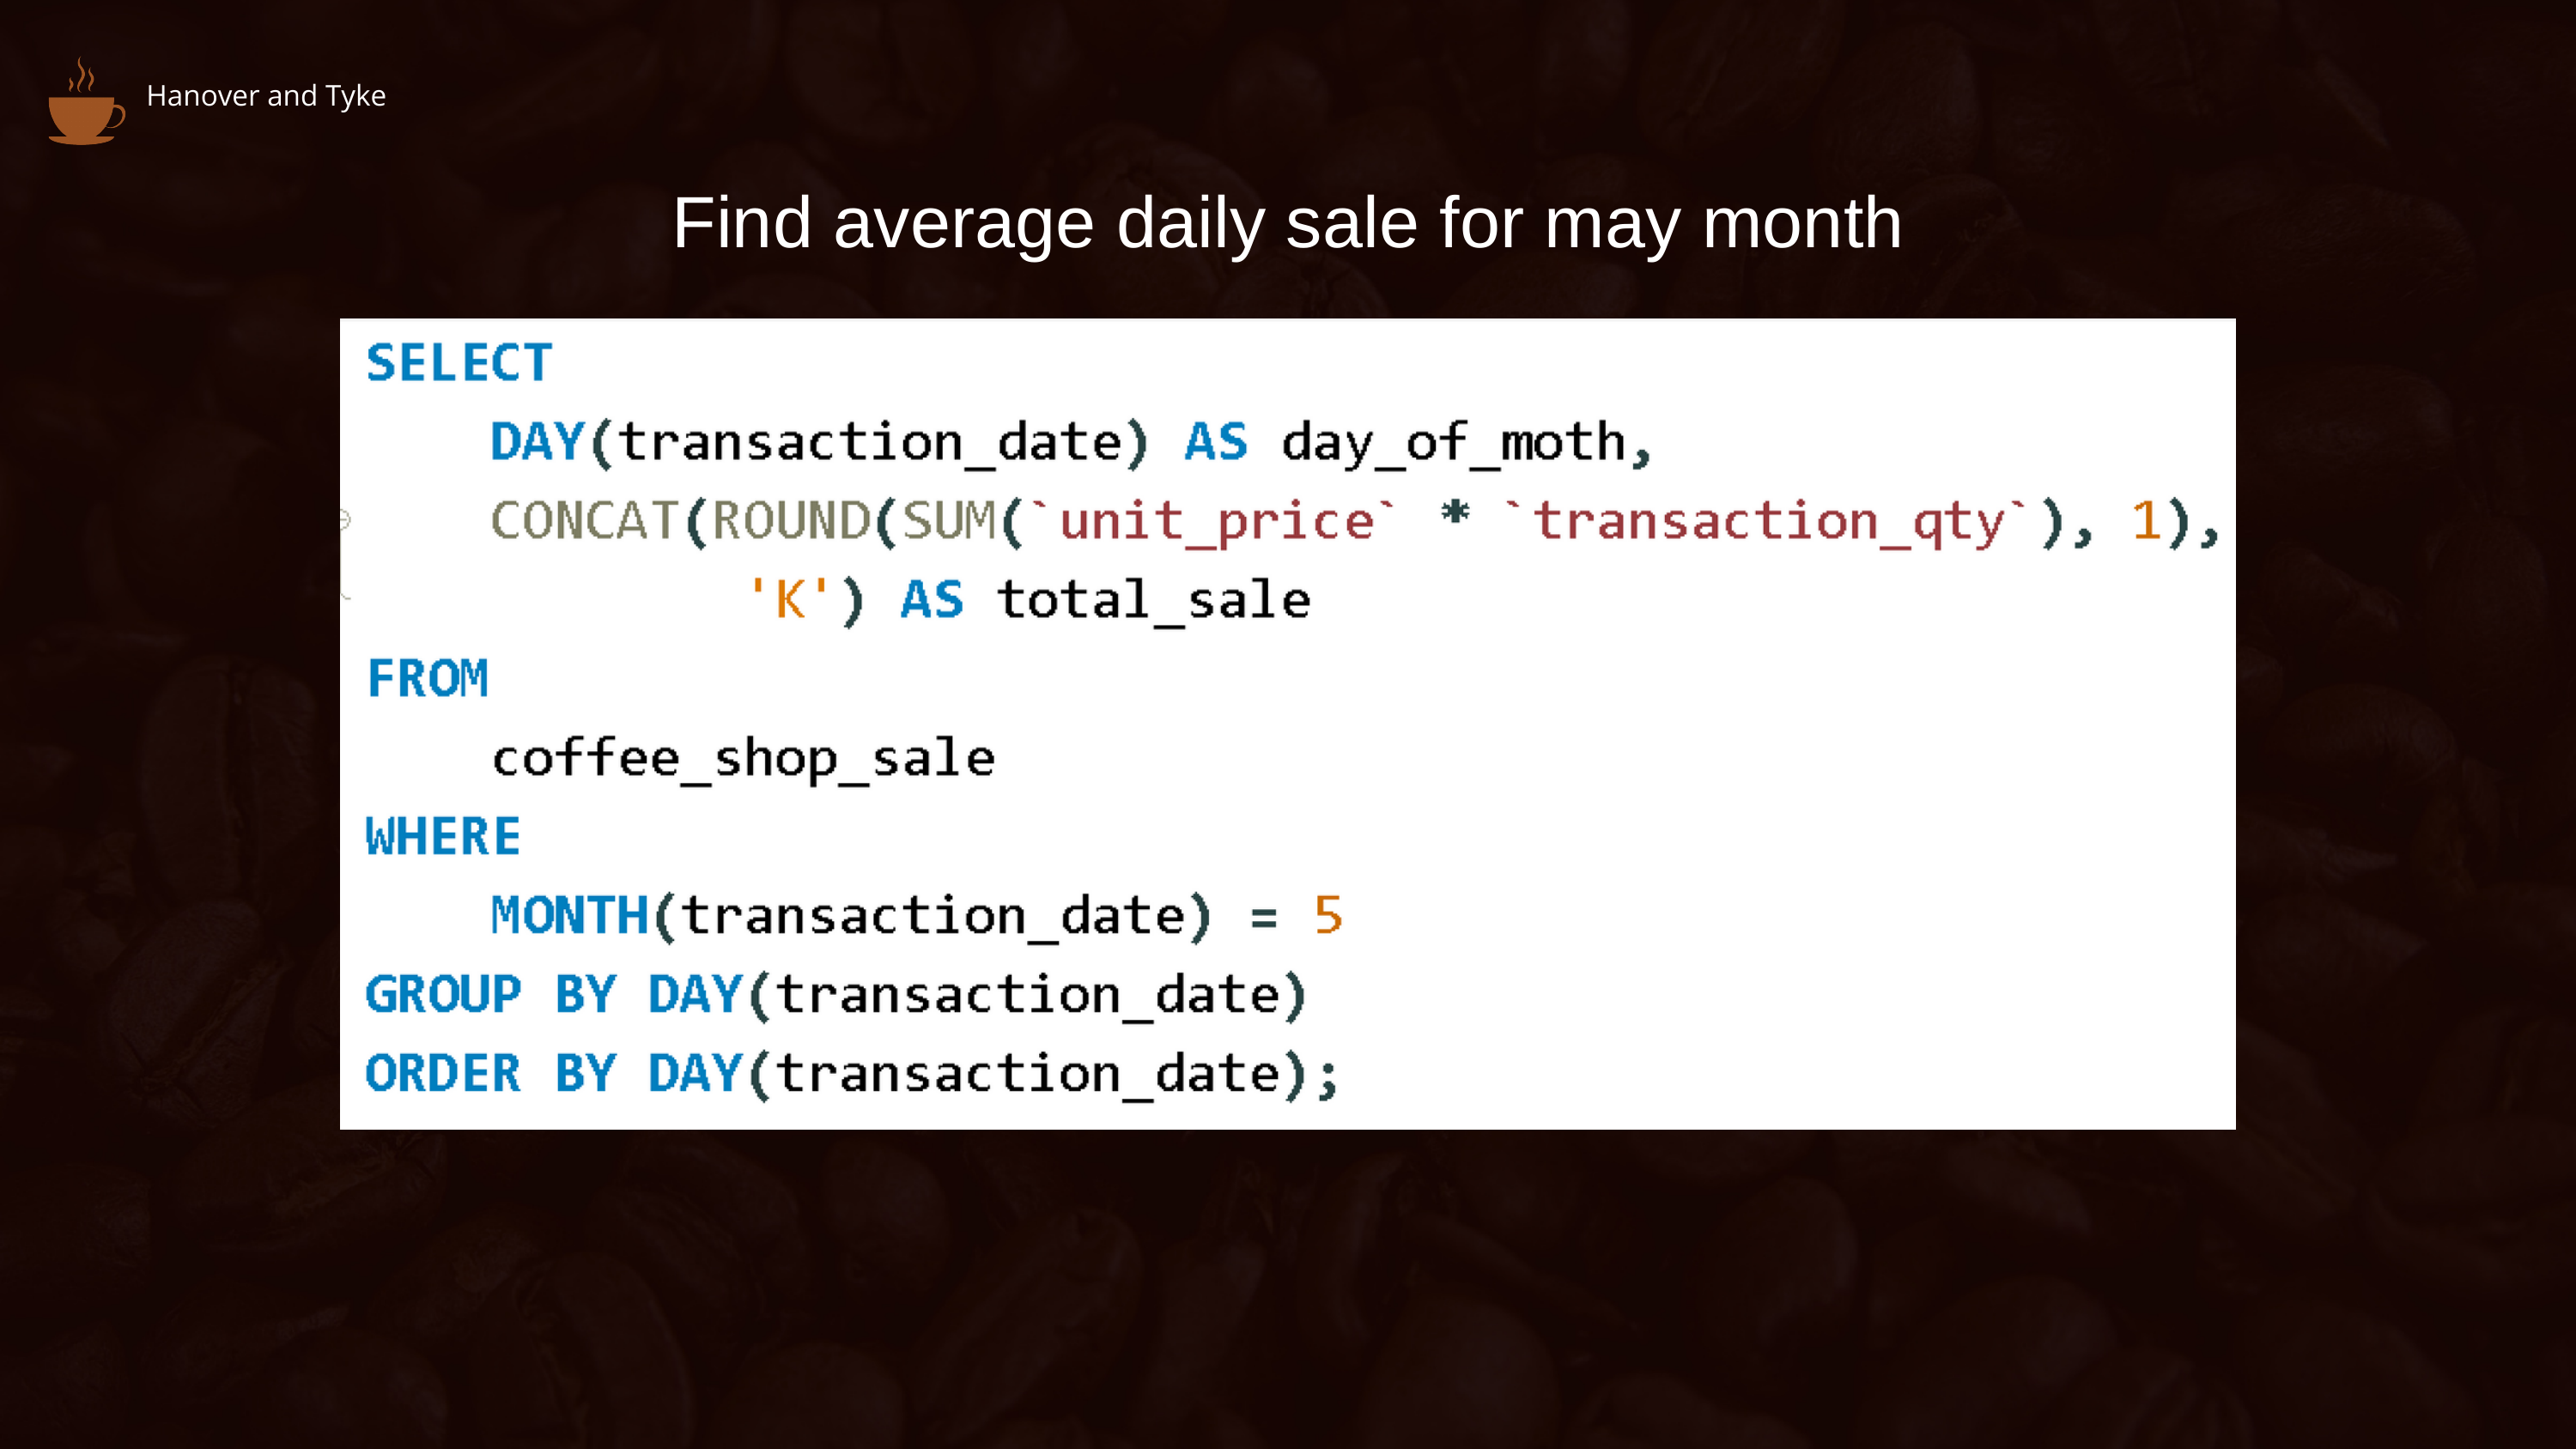

Hanover and Tyke
Find average daily sale for may month